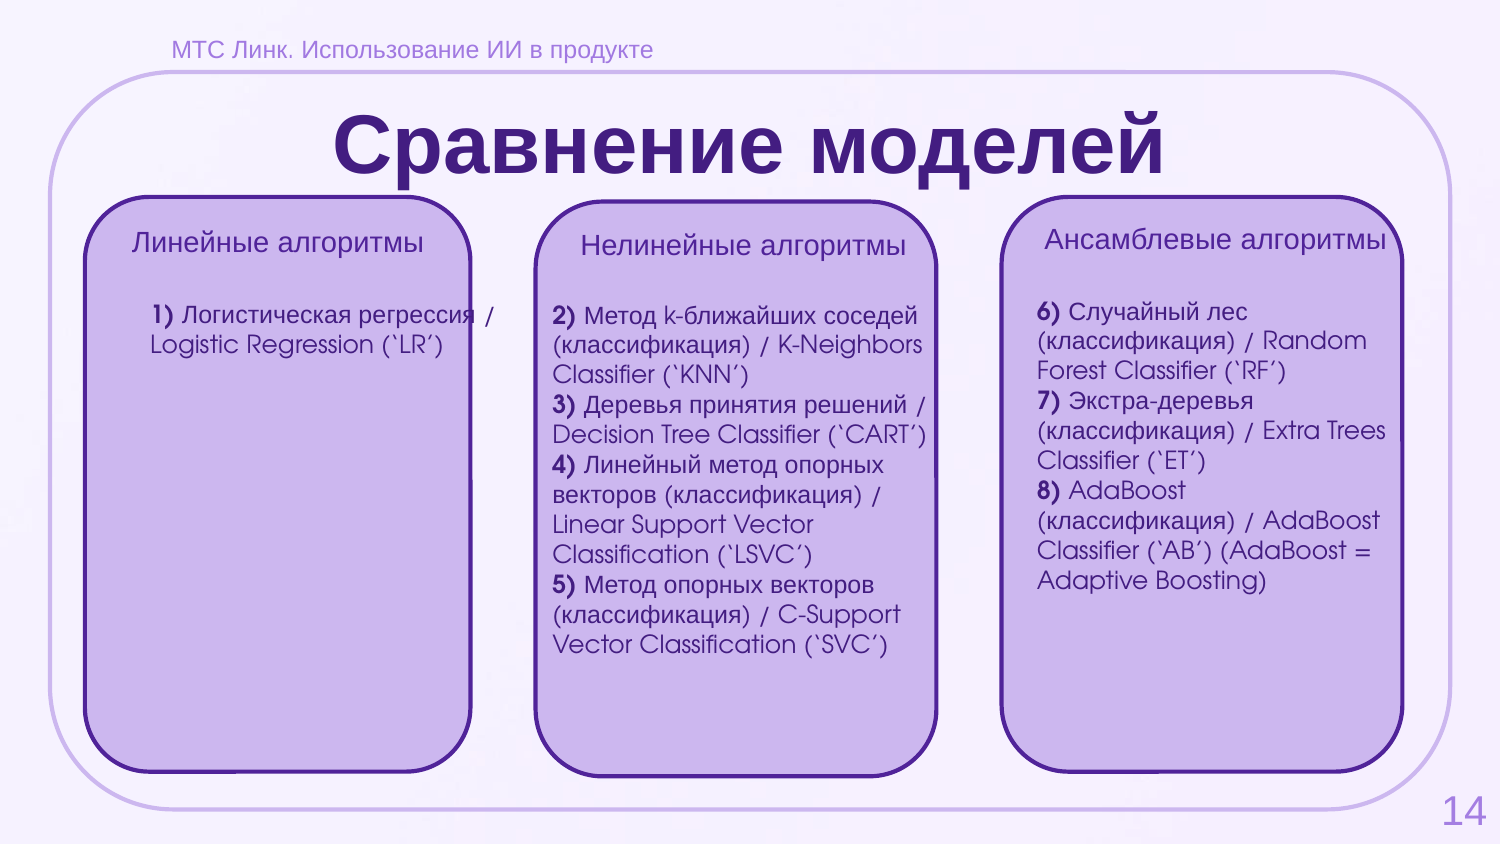

МТС Линк. Использование ИИ в продукте

# Сравнение моделей

Ансамблевые алгоритмы

Линейные алгоритмы
Нелинейные алгоритмы

2) Метод k-ближайших соседей (классификация) / K-Neighbors Classifier (‘KNN’)
3) Деревья принятия решений / Decision Tree Classifier (‘CART’)
4) Линейный метод опорных векторов (классификация) / Linear Support Vector Classification (‘LSVC’)
5) Метод опорных векторов (классификация) / C-Support Vector Classification (‘SVC’)

6) Случайный лес (классификация) / Random Forest Classifier (‘RF’)
7) Экстра-деревья (классификация) / Extra Trees Classifier (‘ET’)
8) AdaBoost (классификация) / AdaBoost Classifier (‘AB’) (AdaBoost = Adaptive Boosting)

1) Логистическая регрессия / Logistic Regression (‘LR’)

14